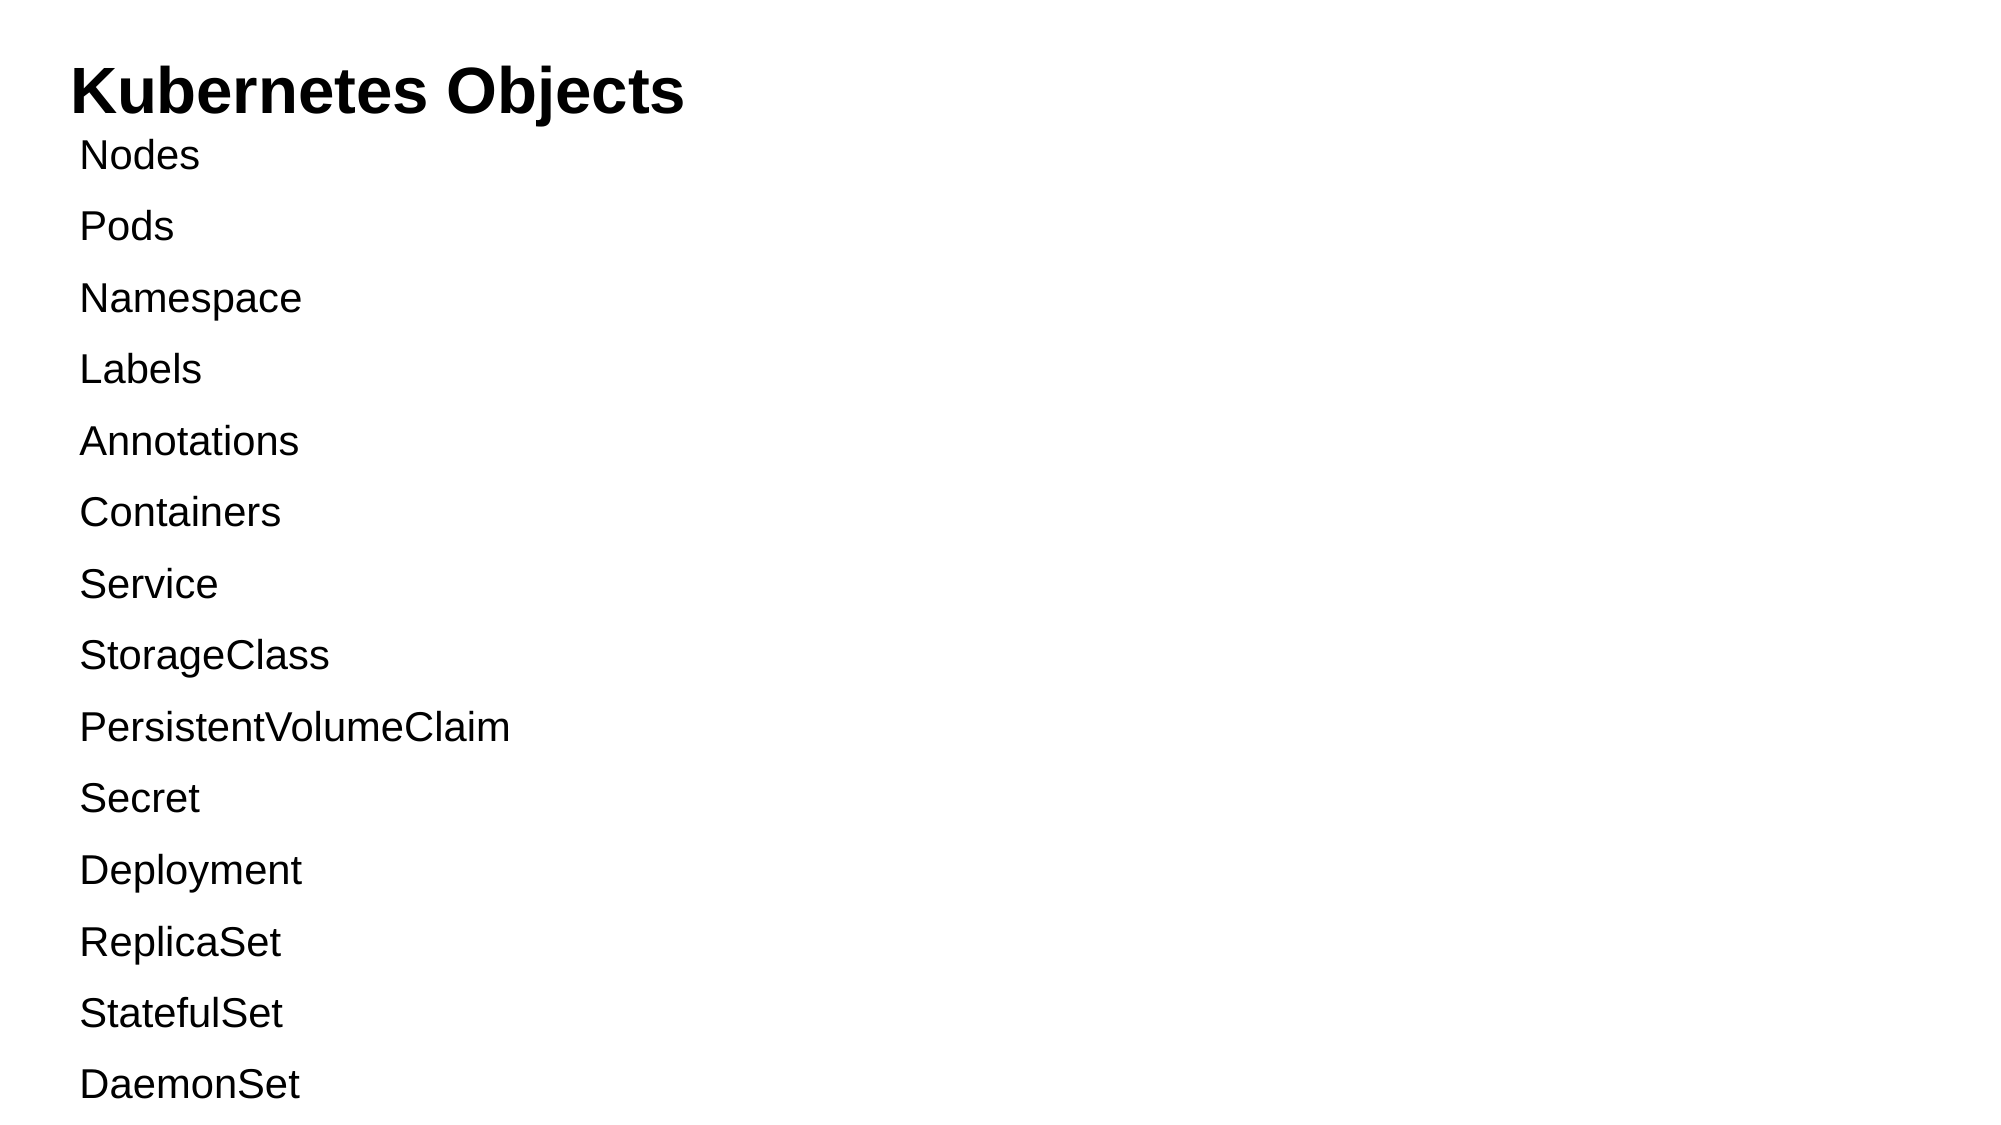

# Kubernetes Objects
Nodes
Pods
Namespace
Labels
Annotations
Containers
Service
StorageClass
PersistentVolumeClaim
Secret
Deployment
ReplicaSet
StatefulSet
DaemonSet